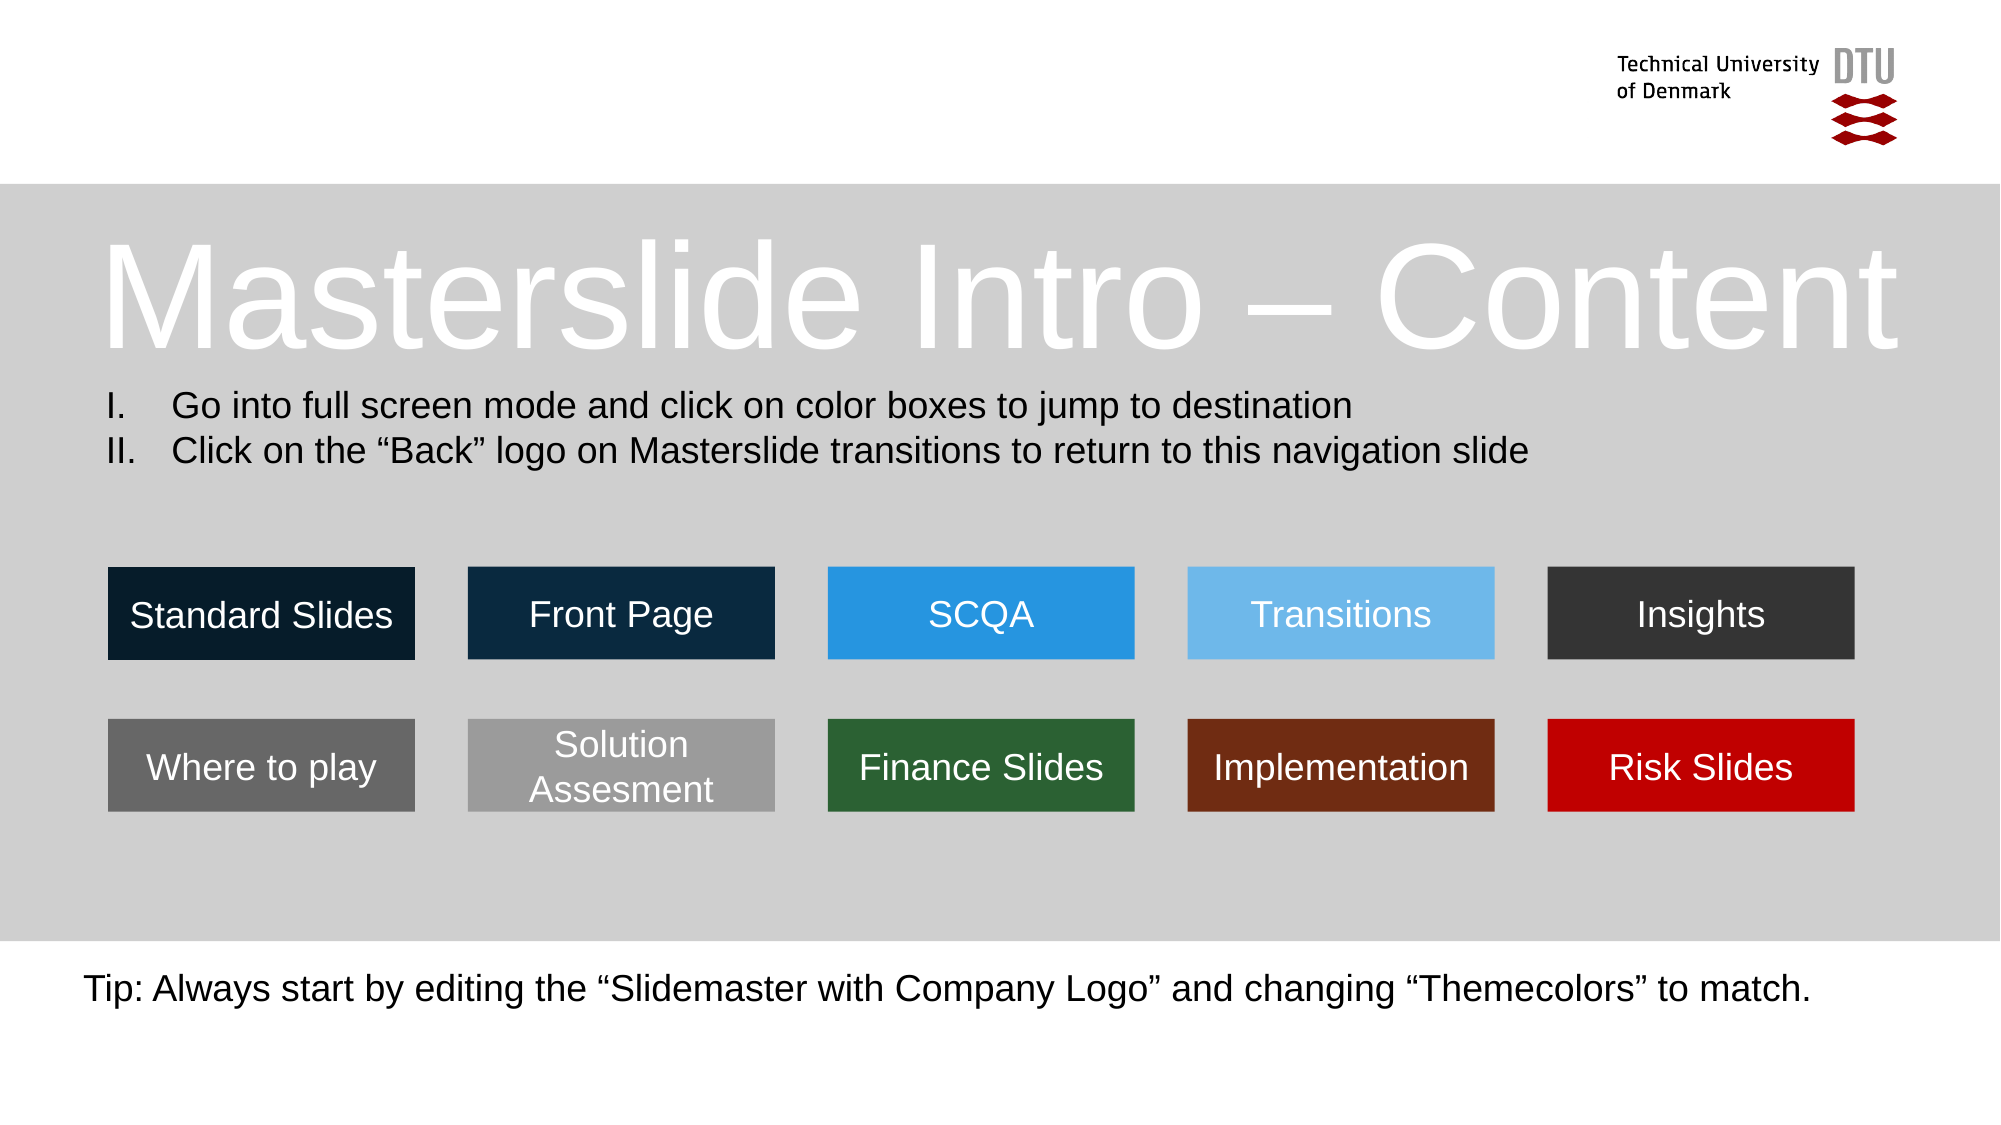

Masterslide Intro – Content
Go into full screen mode and click on color boxes to jump to destination
Click on the “Back” logo on Masterslide transitions to return to this navigation slide
Front Page
SCQA
Transitions
Insights
Standard Slides
Implementation
Risk Slides
Finance Slides
Where to play
Solution Assesment
Tip: Always start by editing the “Slidemaster with Company Logo” and changing “Themecolors” to match.